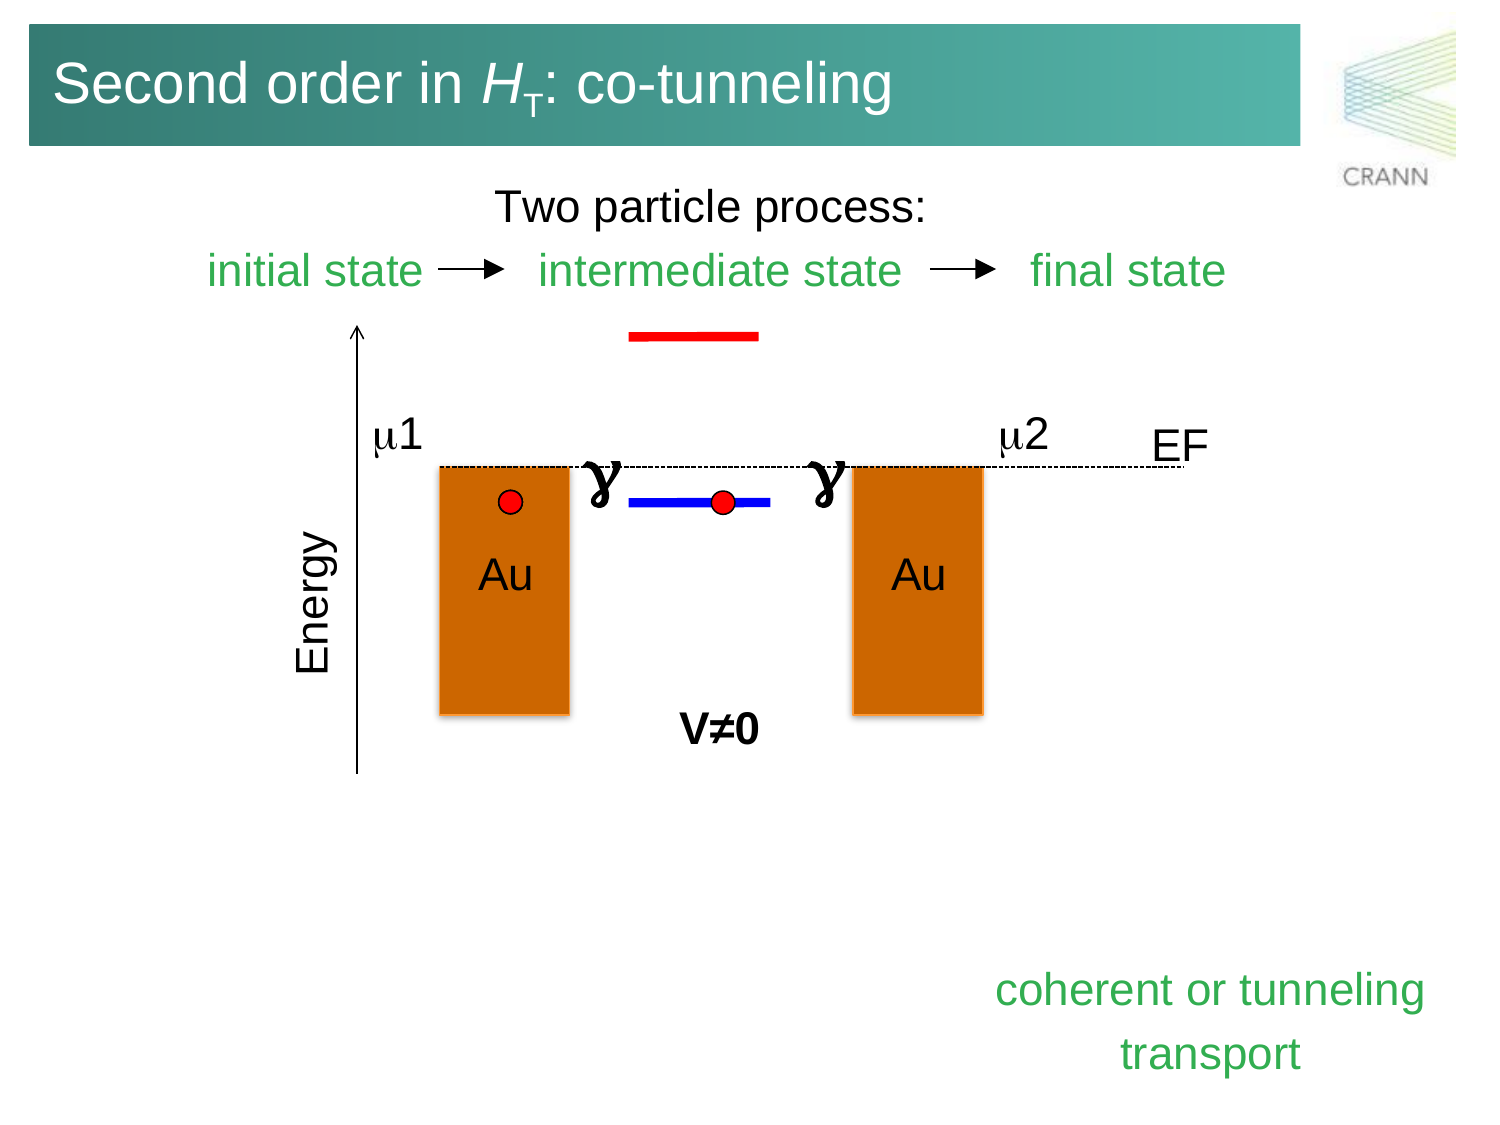

# Second order in HT: co-tunneling
Two particle process:
 initial state         intermediate state          final state

μ1

Au
μ2

Au
EF
γ
γ

Energy
V≠0
coherent or tunneling
transport